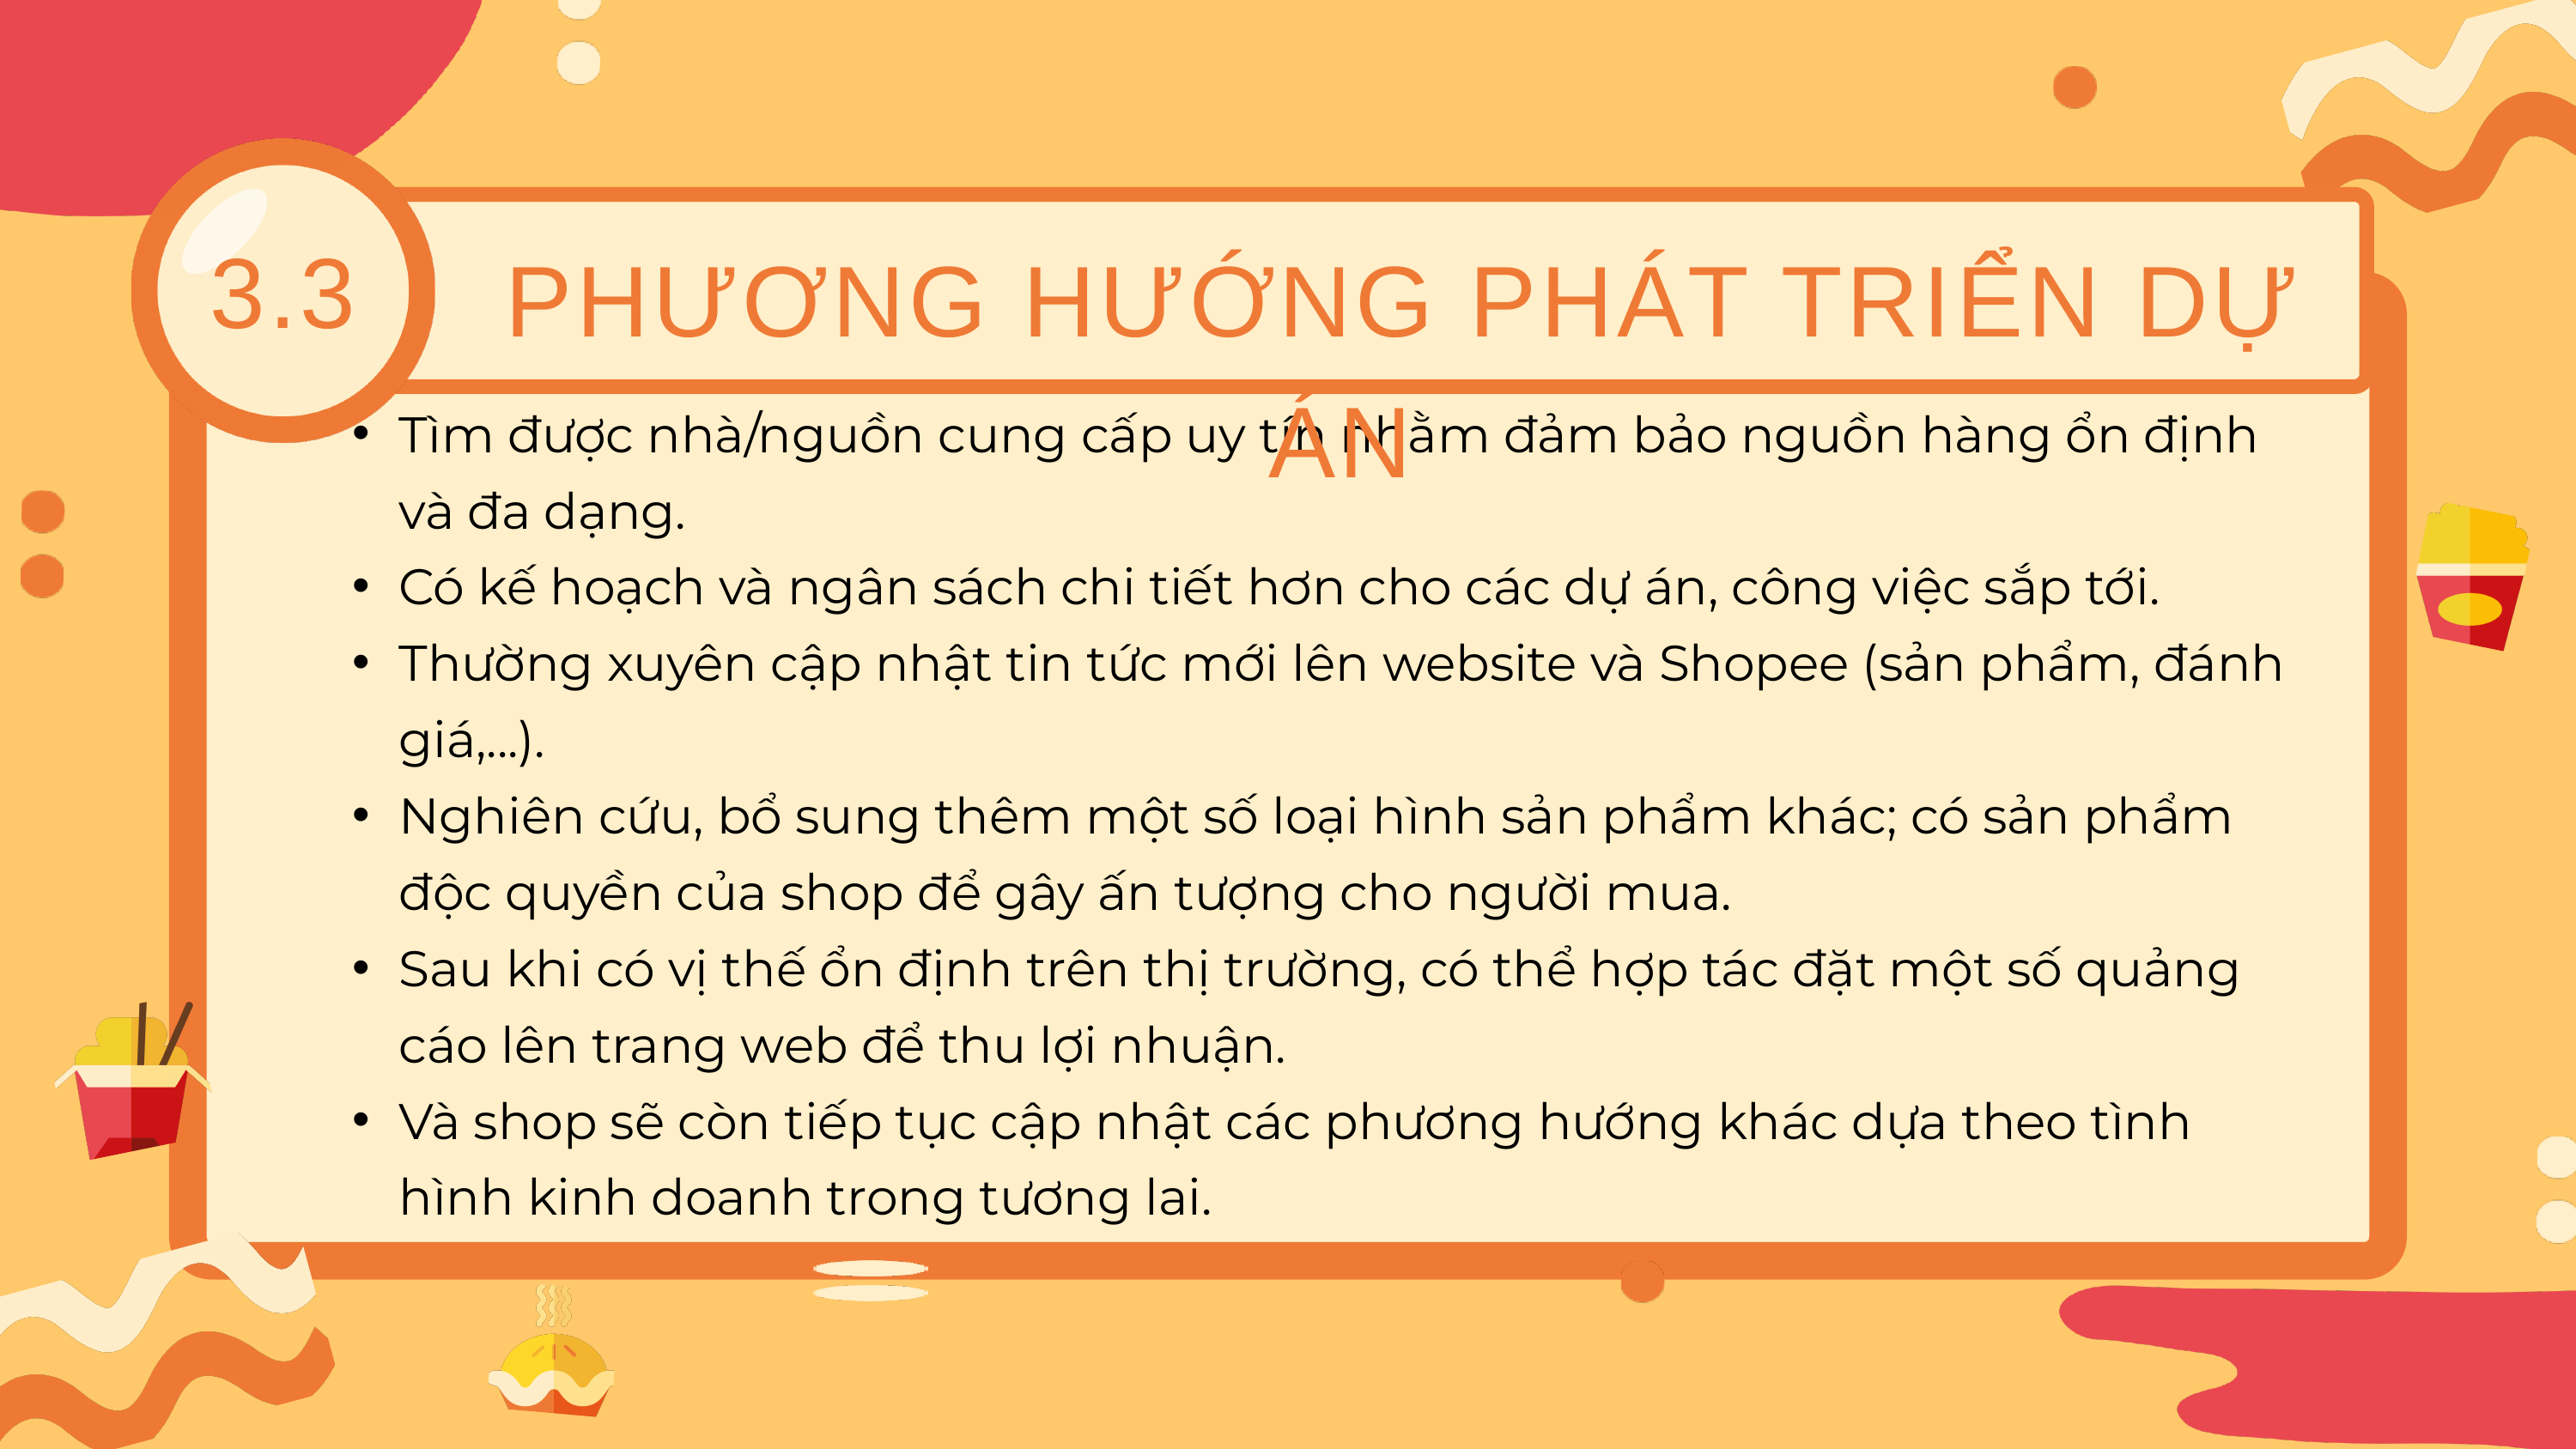

3.3

 PHƯƠNG HƯỚNG PHÁT TRIỂN DỰ ÁN

Tìm được nhà/nguồn cung cấp uy tín nhằm đảm bảo nguồn hàng ổn định và đa dạng.
Có kế hoạch và ngân sách chi tiết hơn cho các dự án, công việc sắp tới.
Thường xuyên cập nhật tin tức mới lên website và Shopee (sản phẩm, đánh giá,...).
Nghiên cứu, bổ sung thêm một số loại hình sản phẩm khác; có sản phẩm độc quyền của shop để gây ấn tượng cho người mua.
Sau khi có vị thế ổn định trên thị trường, có thể hợp tác đặt một số quảng cáo lên trang web để thu lợi nhuận.
Và shop sẽ còn tiếp tục cập nhật các phương hướng khác dựa theo tình hình kinh doanh trong tương lai.